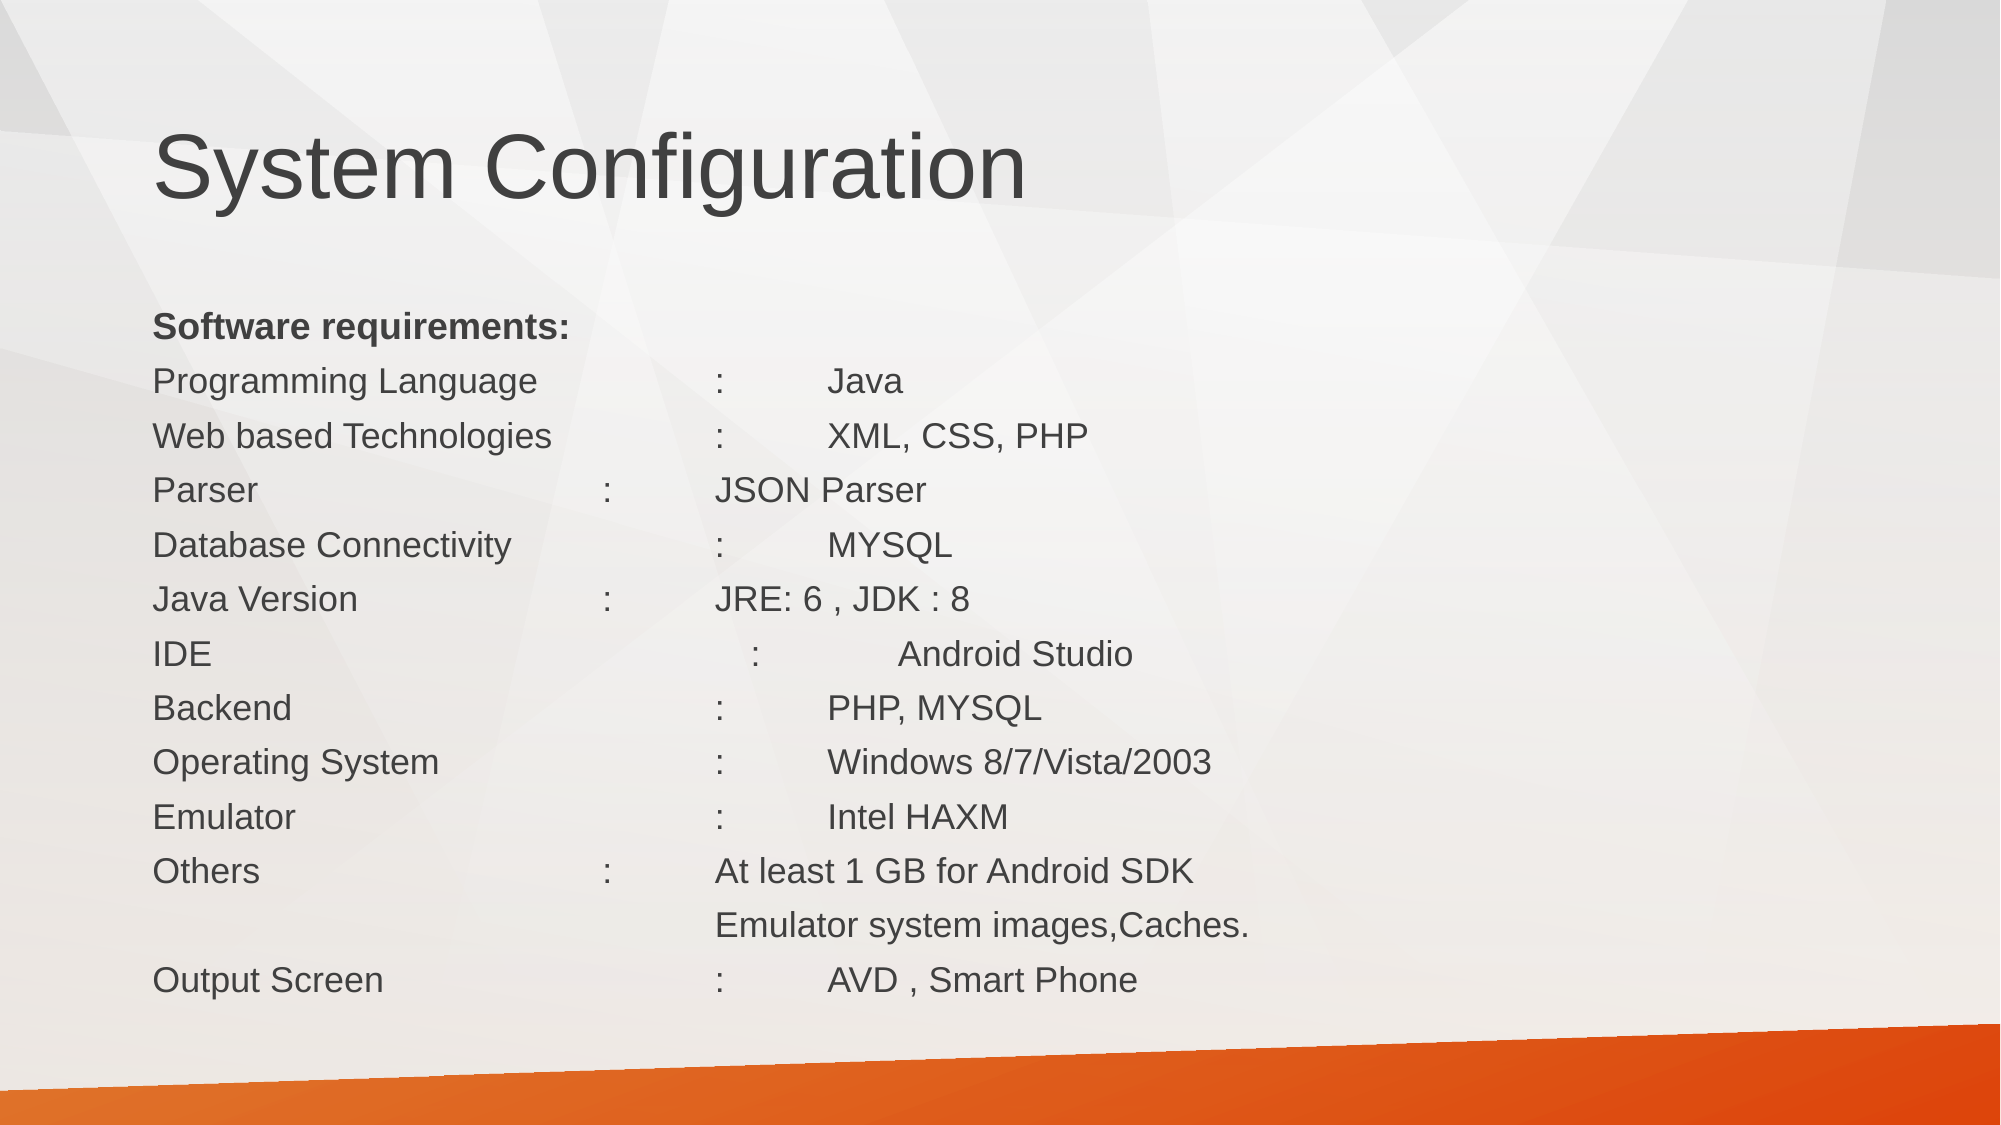

# System Configuration
Software requirements:
Programming Language		:	Java
Web based Technologies		:	XML, CSS, PHP
Parser				:	JSON Parser
Database Connectivity		:	MYSQL
Java Version			:	JRE: 6 , JDK : 8
IDE                                                      :              Android Studio
Backend				:	PHP, MYSQL
Operating System			:	Windows 8/7/Vista/2003
Emulator				: 	Intel HAXM
Others				:	At least 1 GB for Android SDK
					Emulator system images,Caches.
Output Screen			:	AVD , Smart Phone